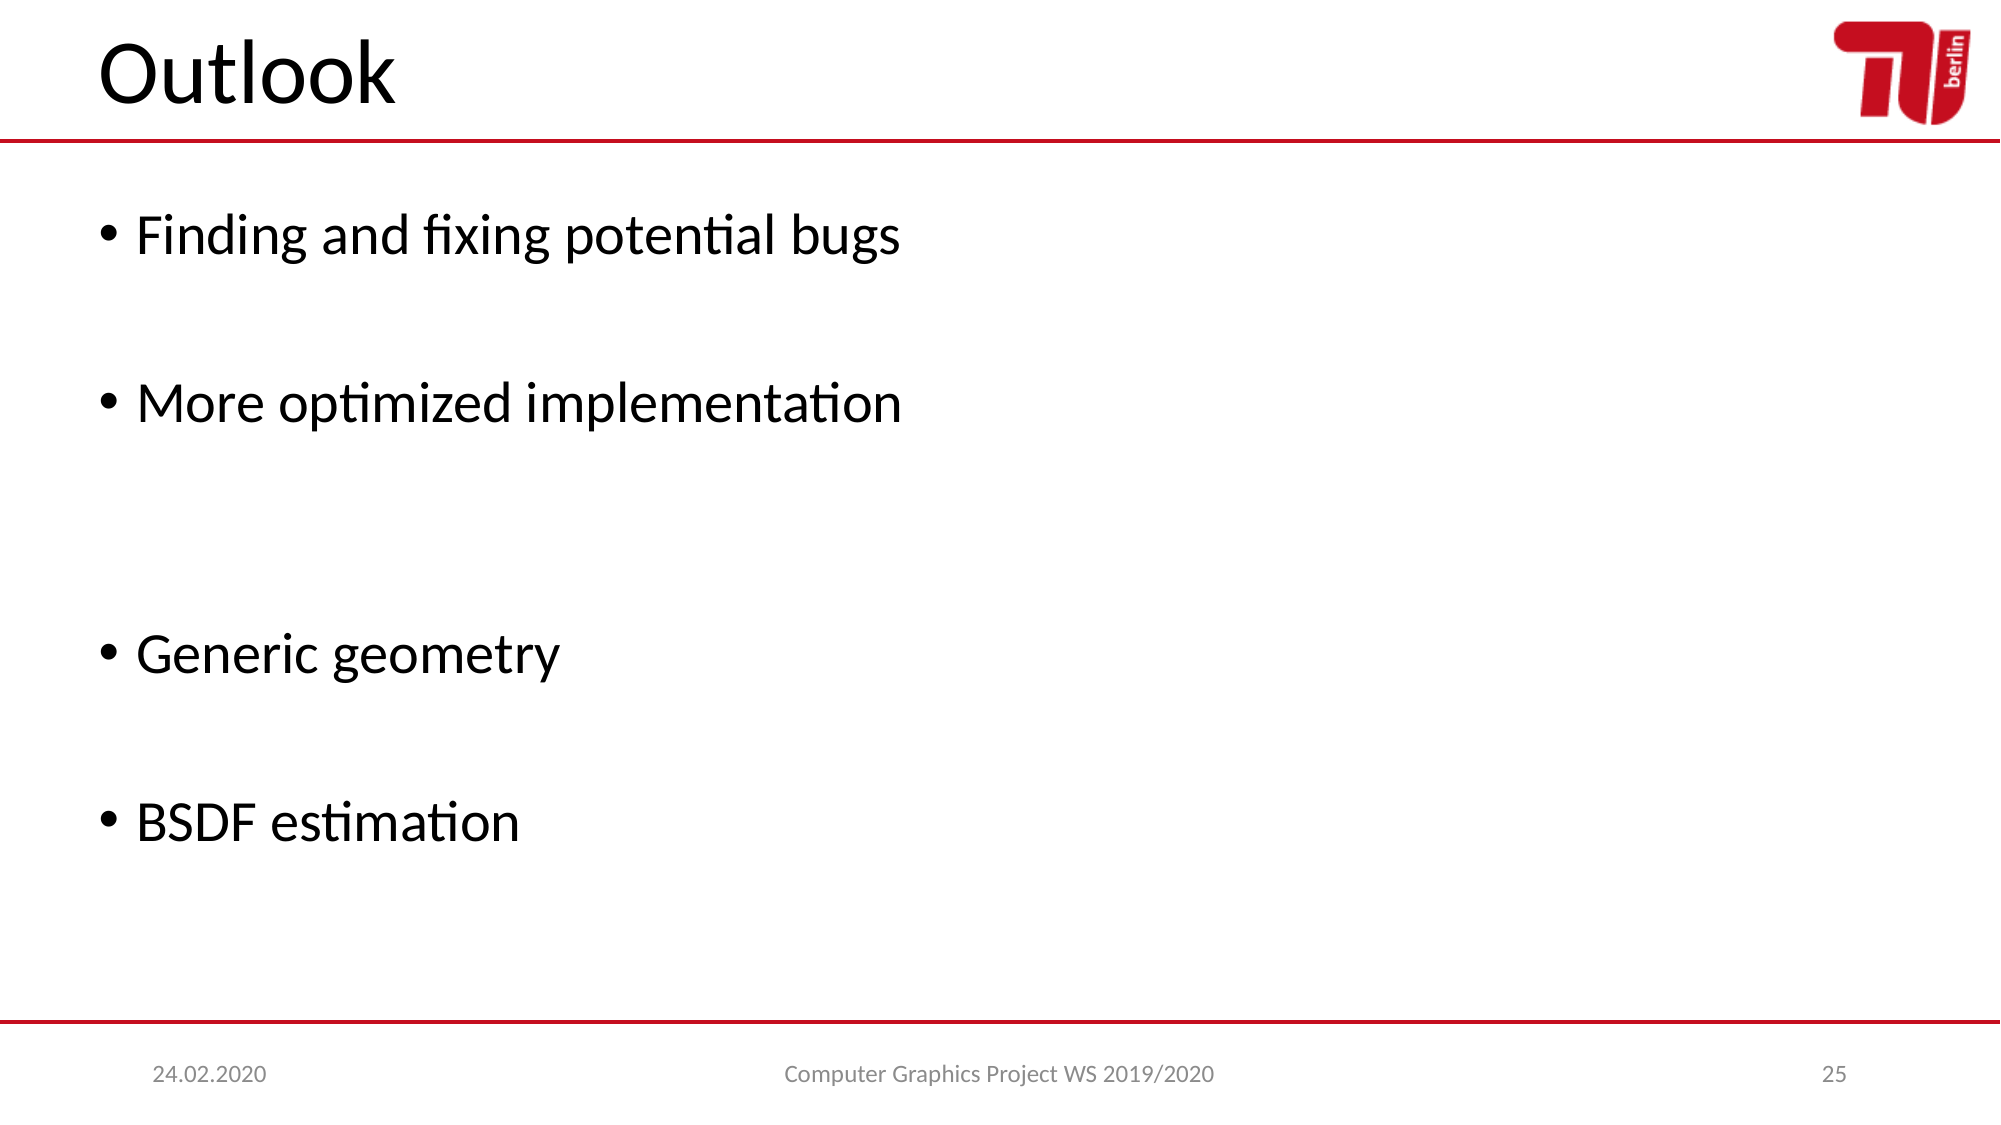

# Outlook
Finding and fixing potential bugs

More optimized implementation

Generic geometry

BSDF estimation
24.02.2020
Computer Graphics Project WS 2019/2020
25